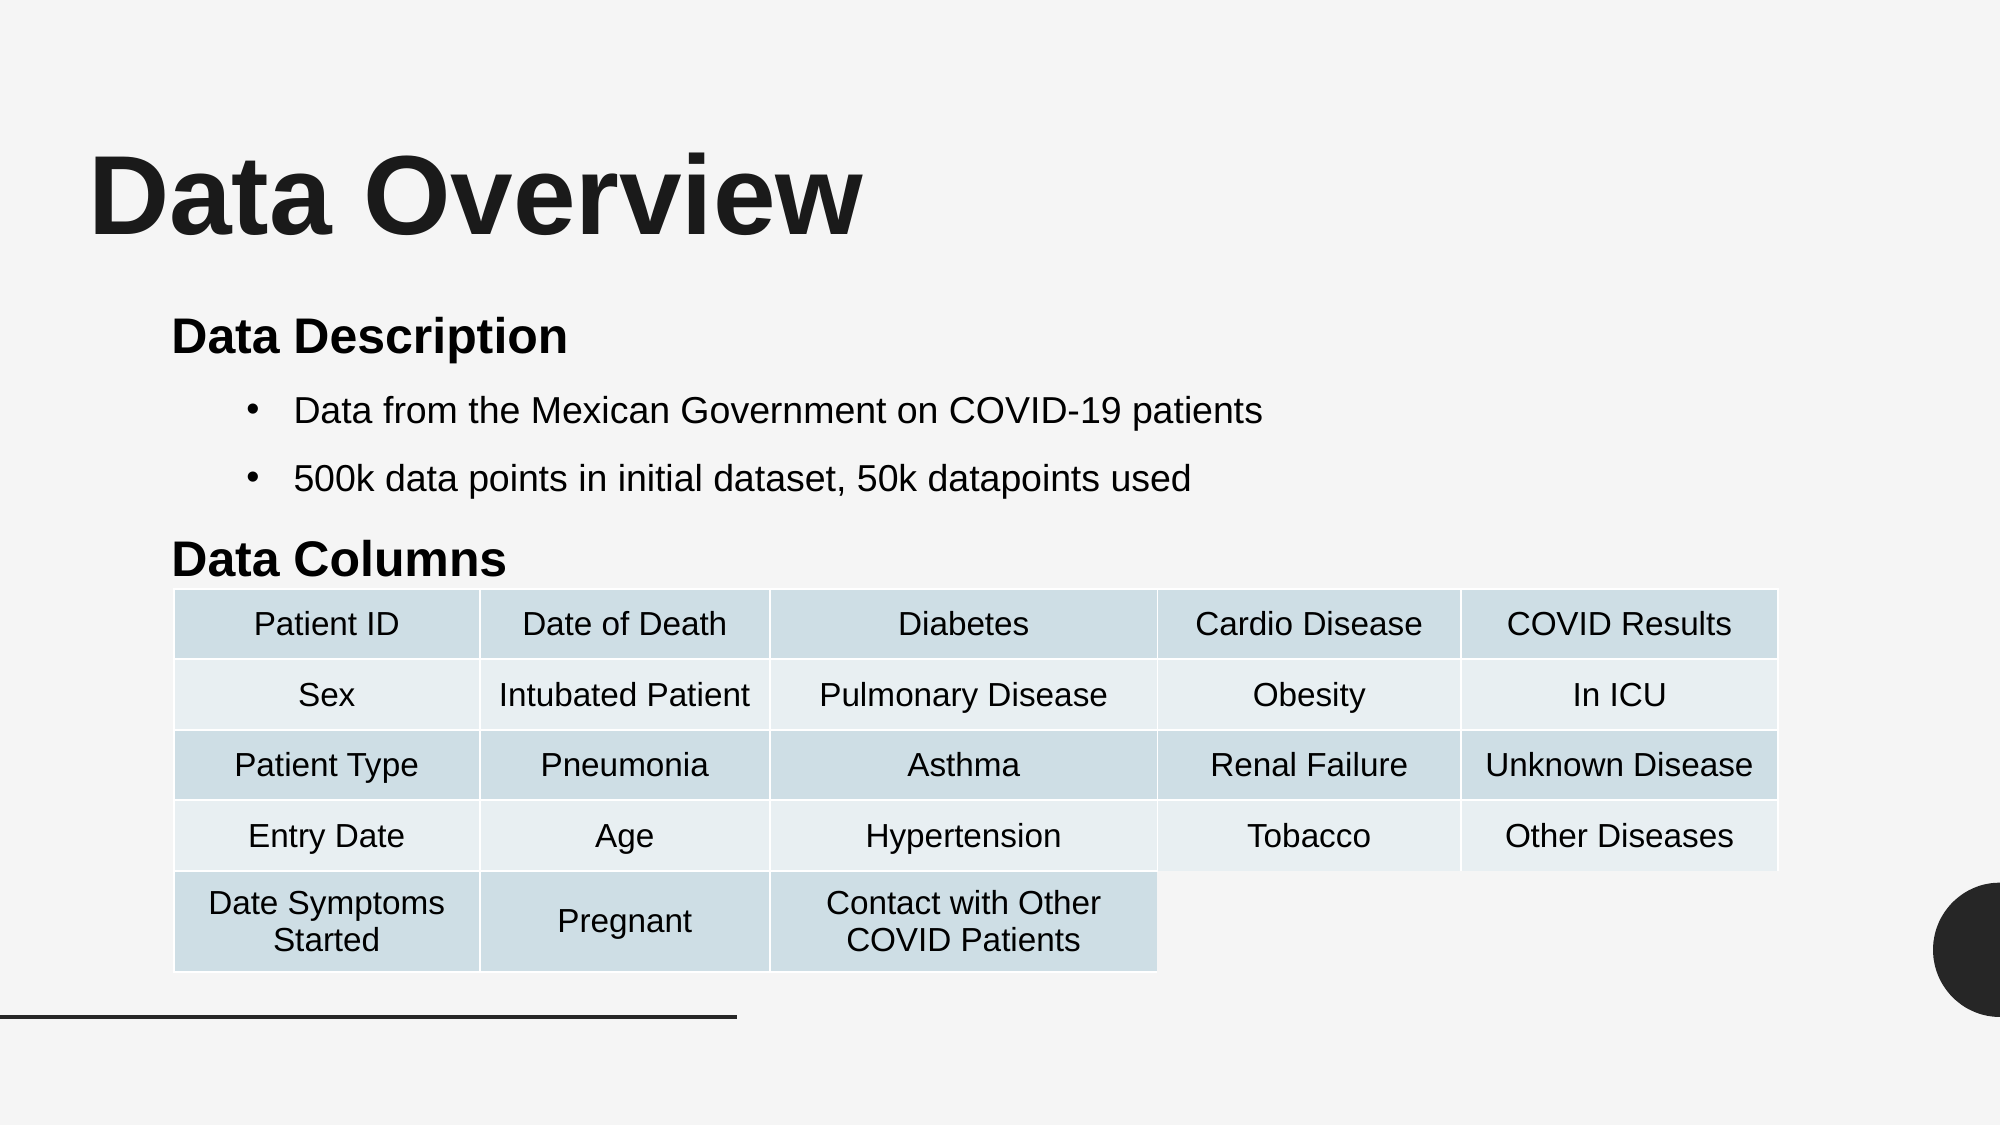

Data Overview
Data Description
Data from the Mexican Government on COVID-19 patients
500k data points in initial dataset, 50k datapoints used
Data Columns
| Patient ID | Date of Death | Diabetes | Cardio Disease | COVID Results |
| --- | --- | --- | --- | --- |
| Sex | Intubated Patient | Pulmonary Disease | Obesity | In ICU |
| Patient Type | Pneumonia | Asthma | Renal Failure | Unknown Disease |
| Entry Date | Age | Hypertension | Tobacco | Other Diseases |
| Date Symptoms Started | Pregnant | Contact with Other COVID Patients |  |  |